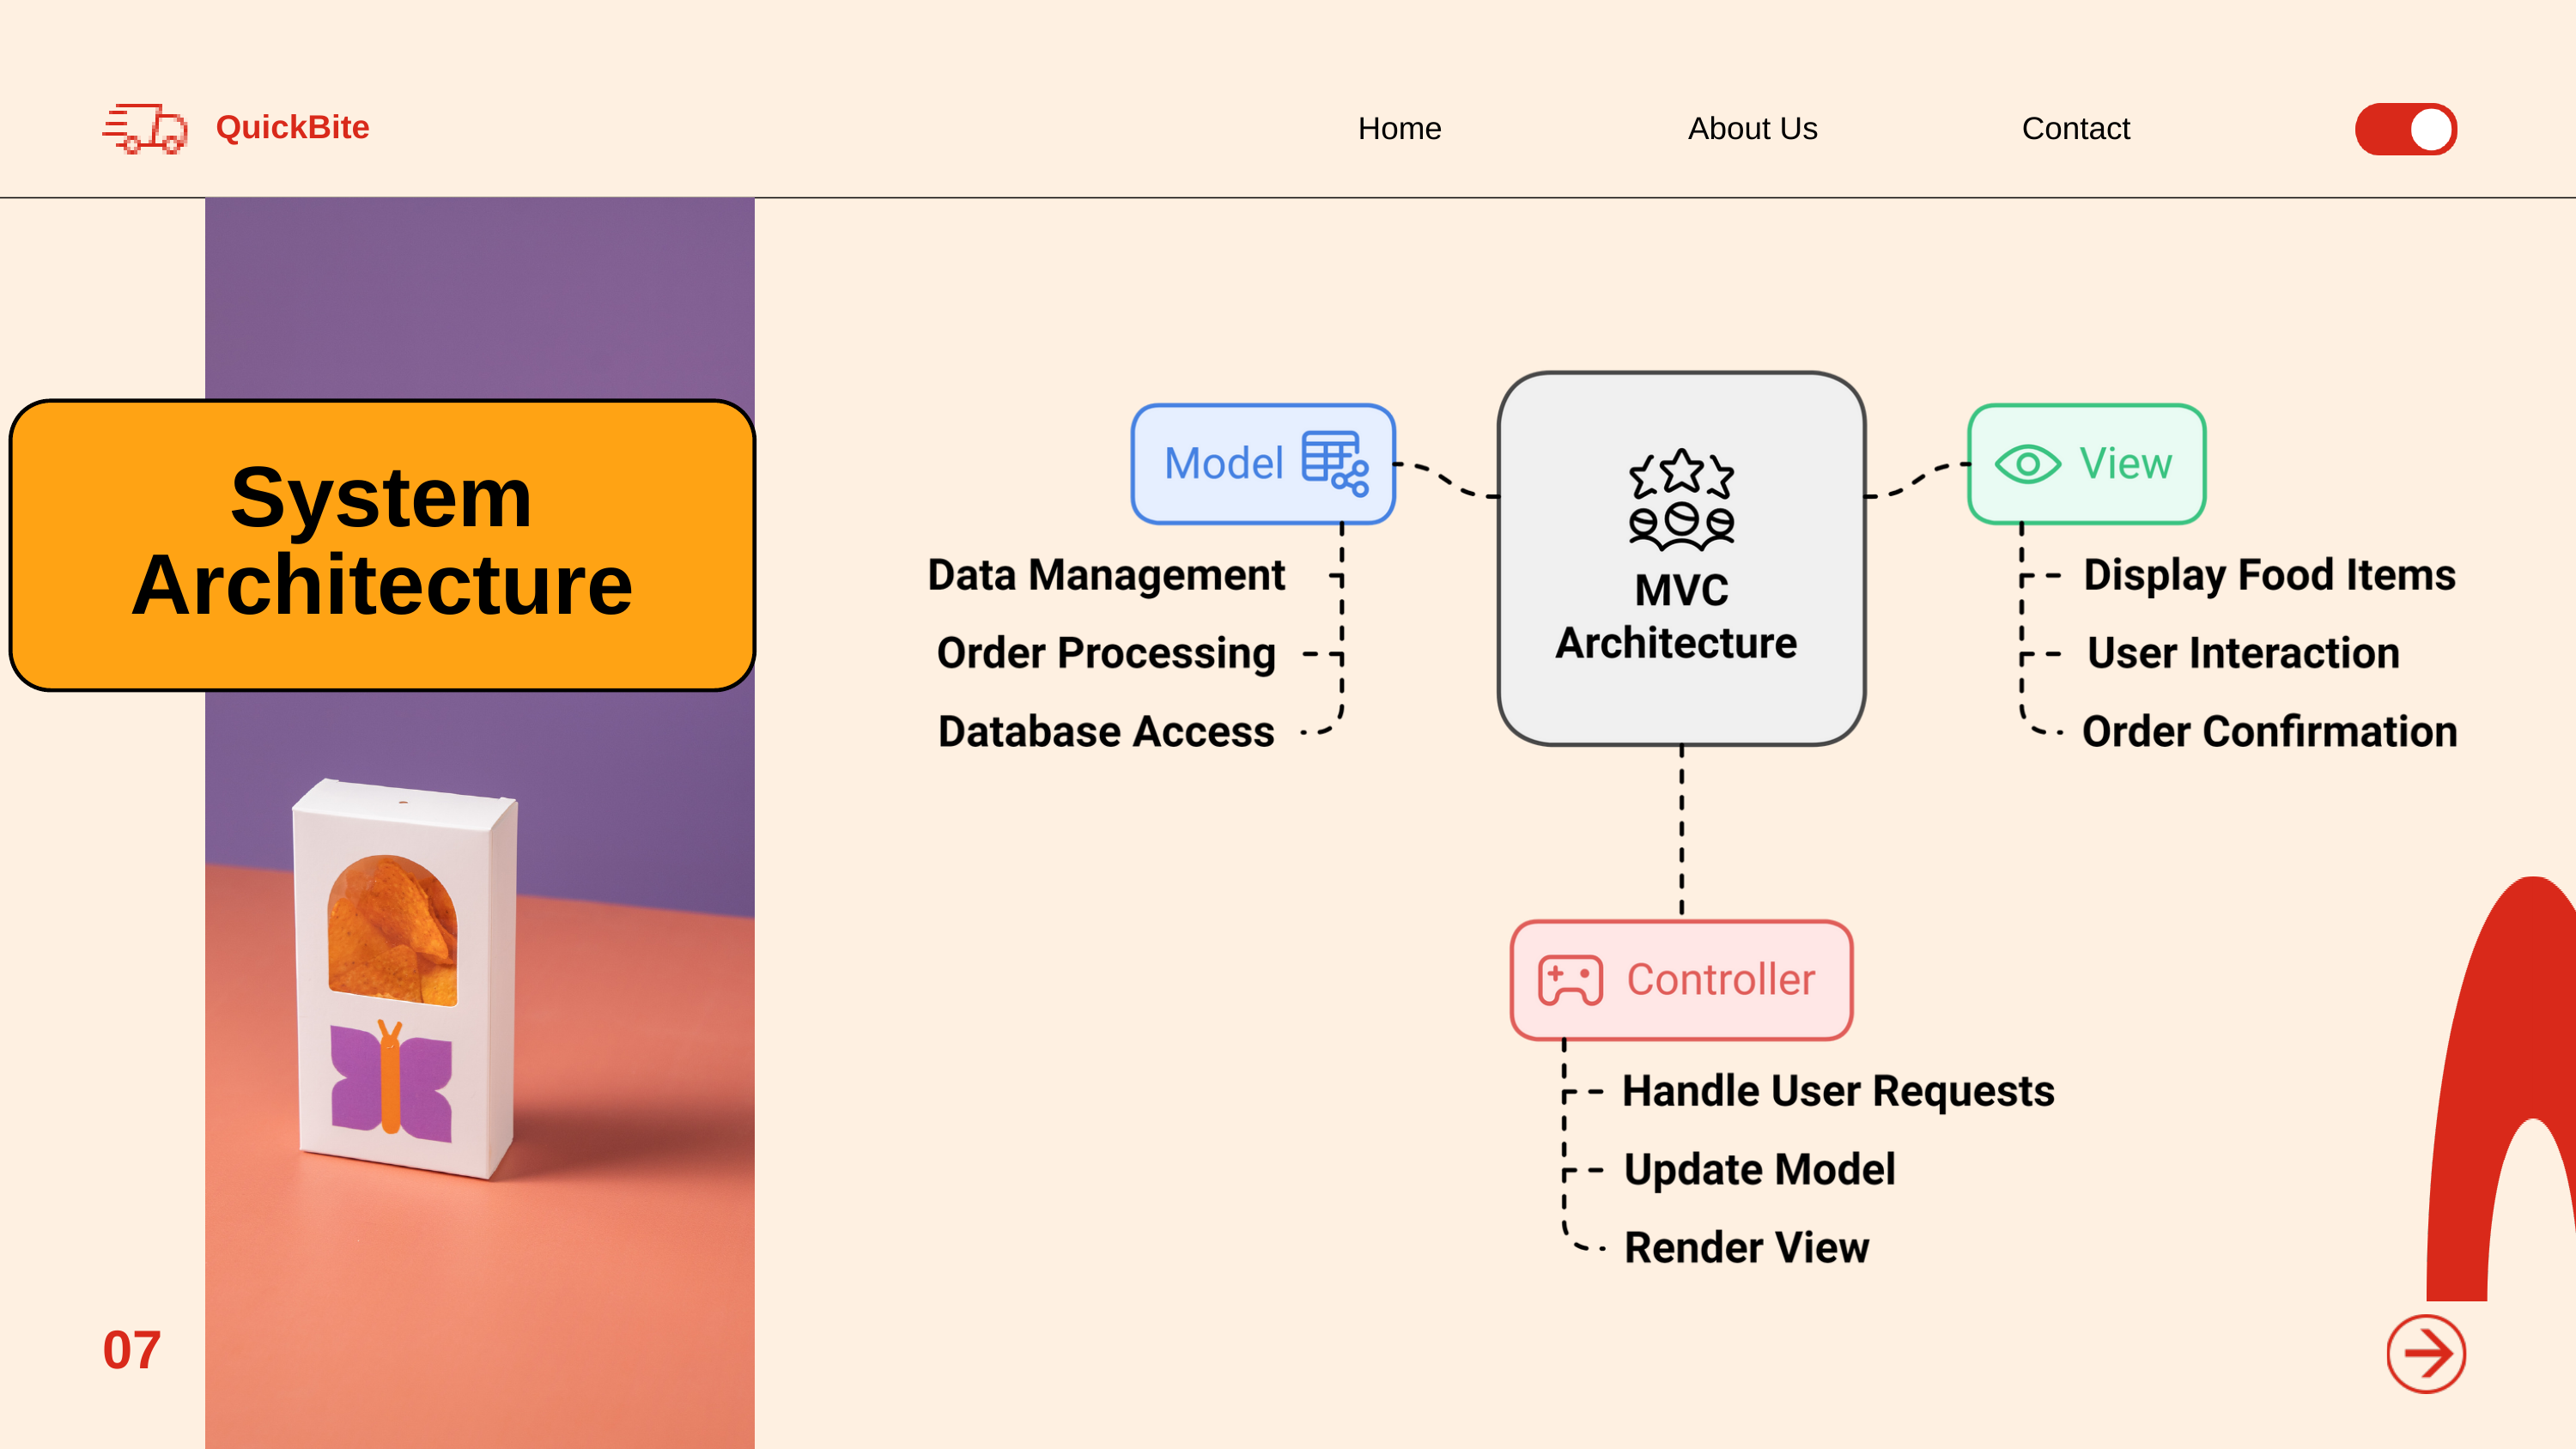

QuickBite
Home
About Us
Contact

System Architecture

07